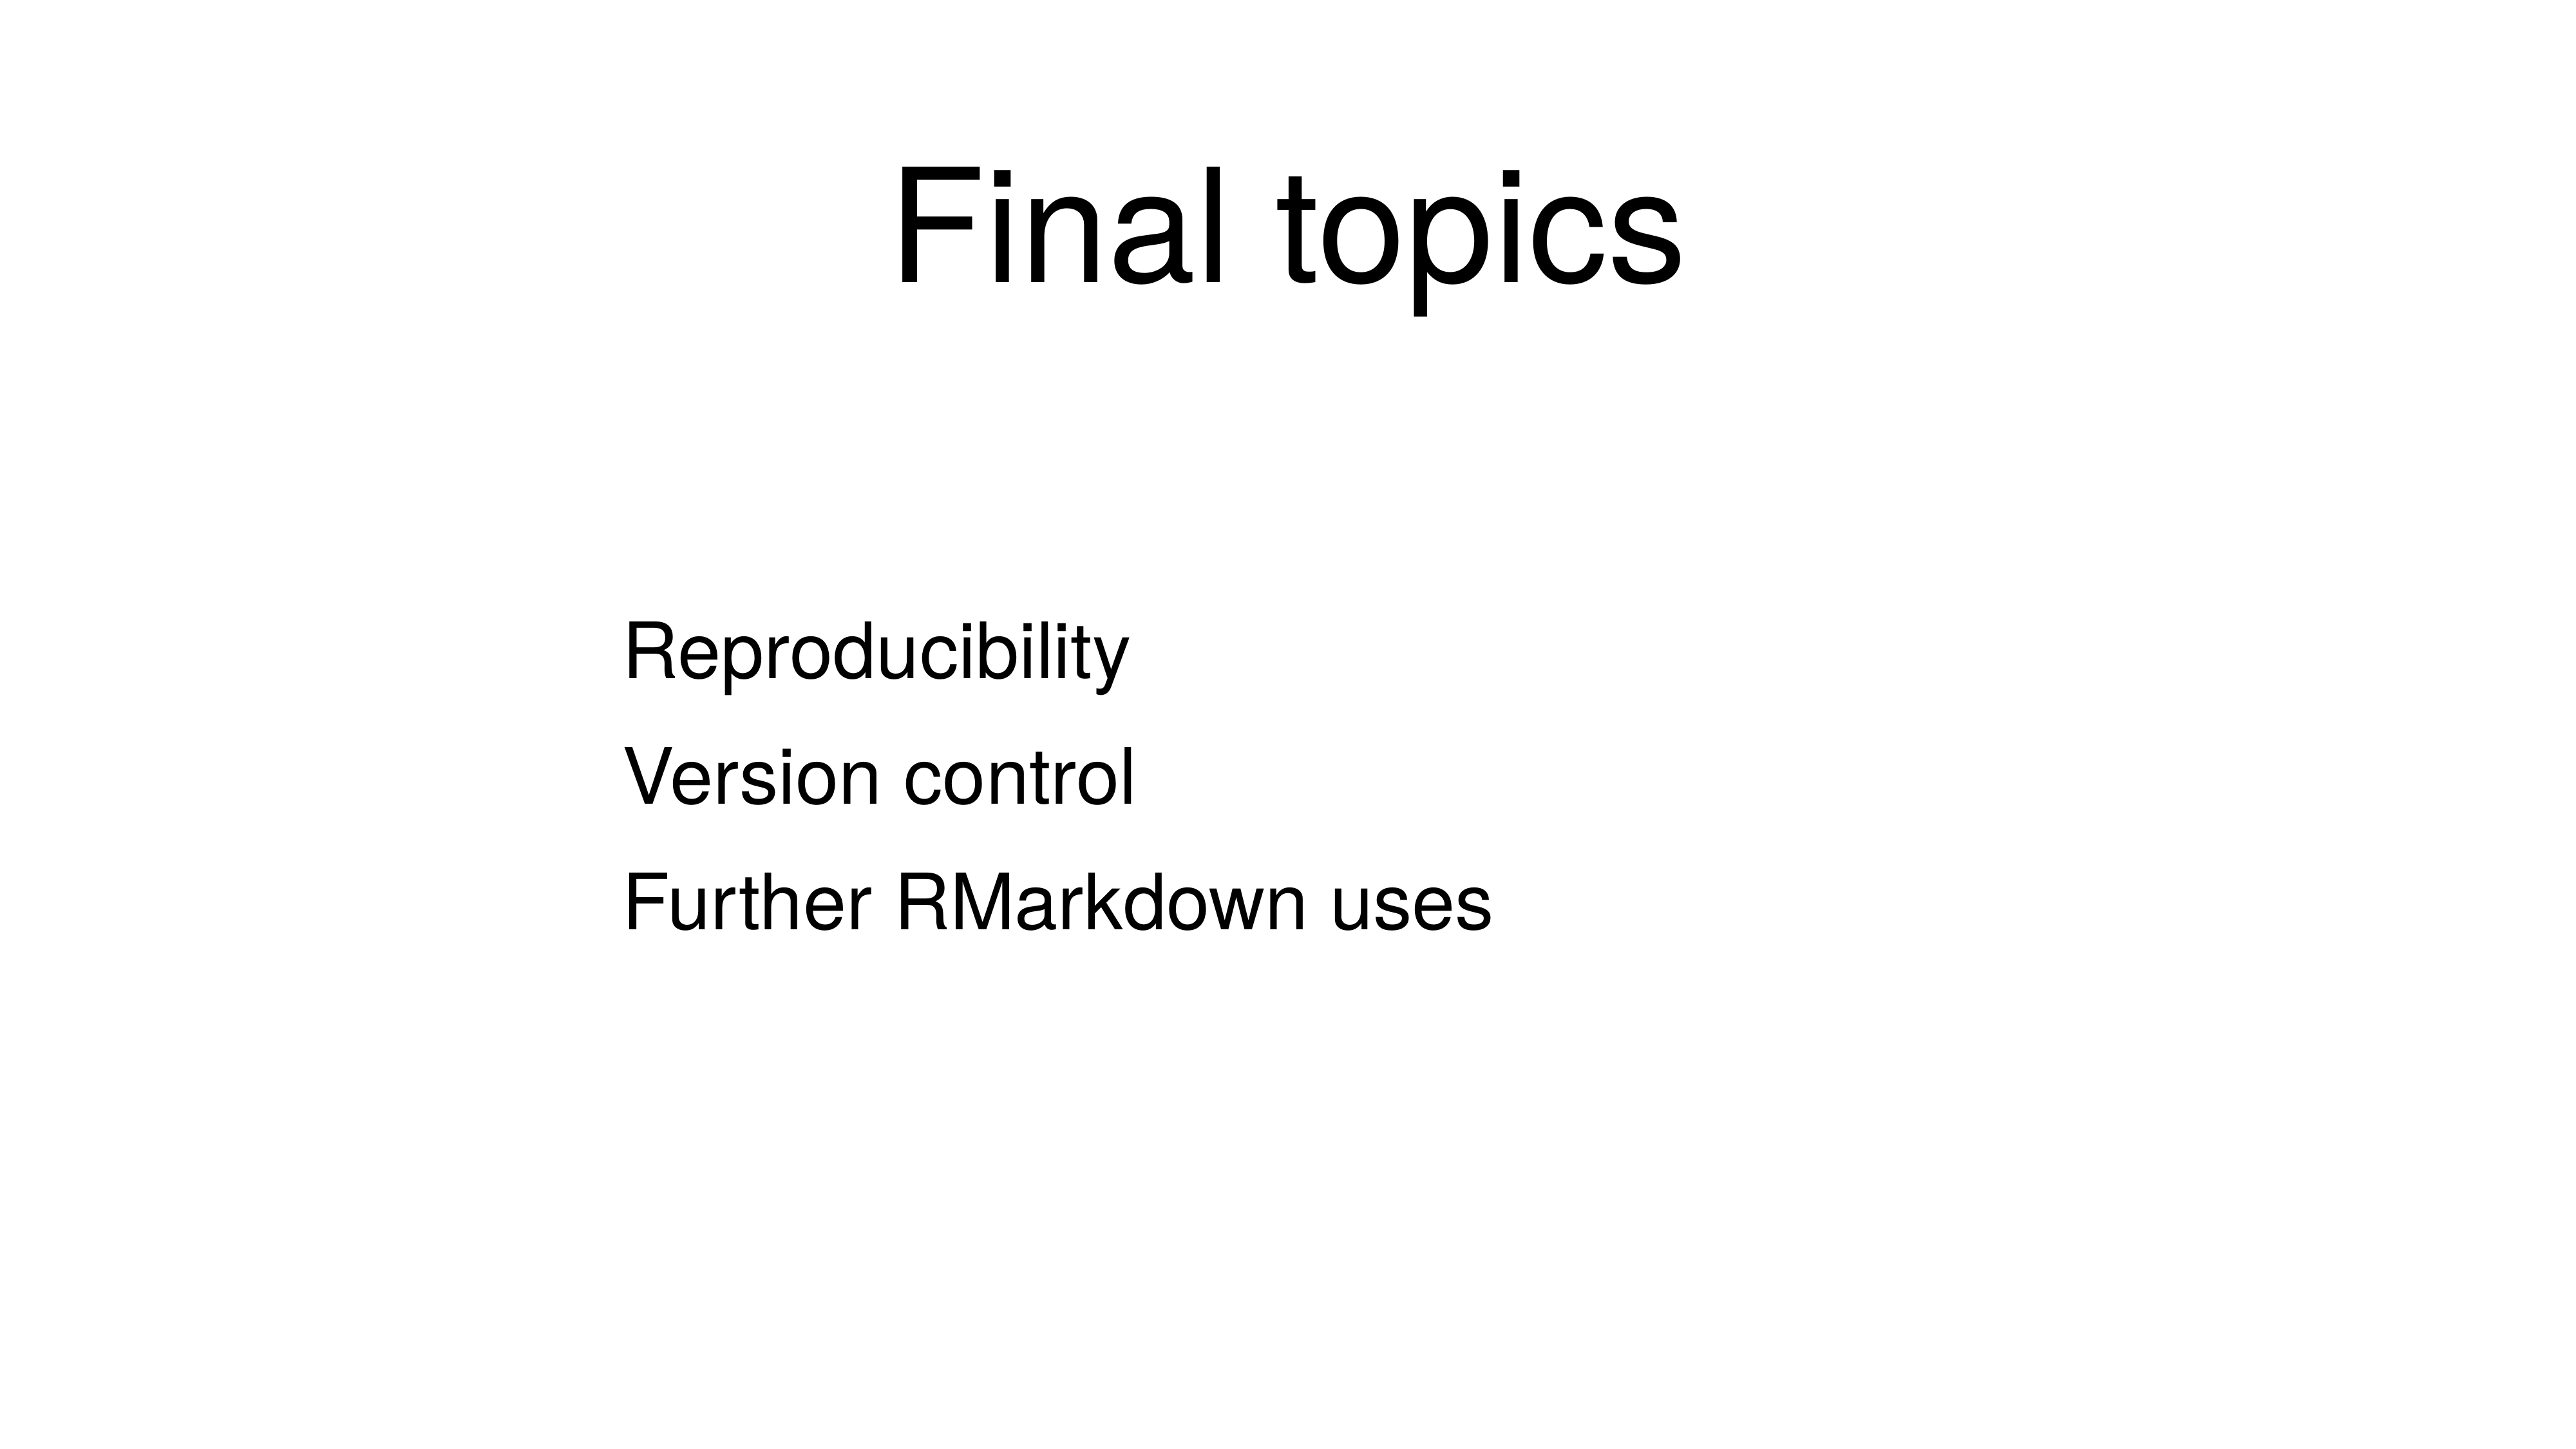

# Final topics
Reproducibility
Version control
Further RMarkdown uses